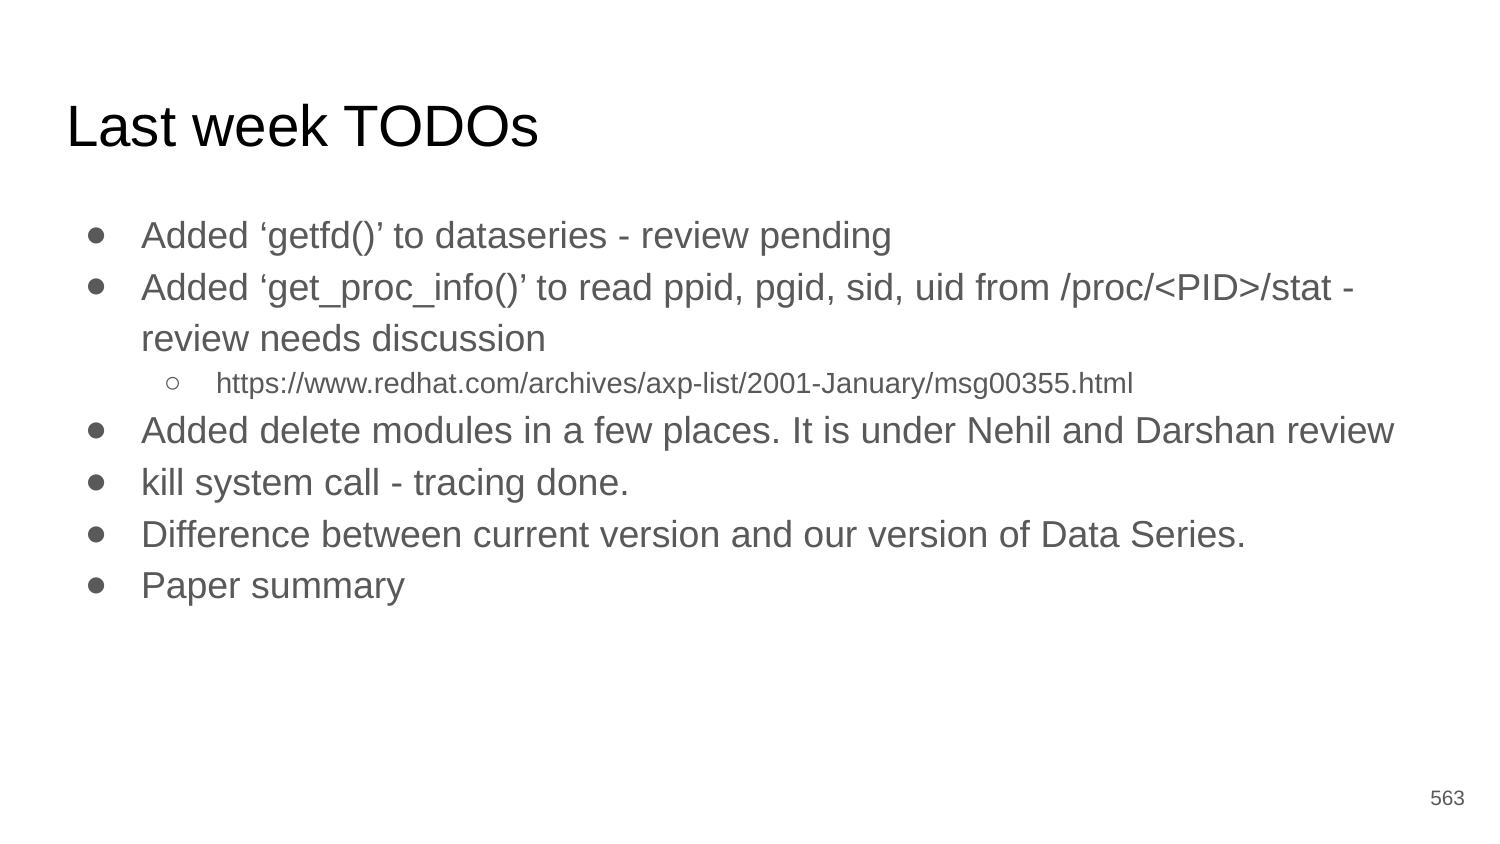

# Last week TODOs
Added ‘getfd()’ to dataseries - review pending
Added ‘get_proc_info()’ to read ppid, pgid, sid, uid from /proc/<PID>/stat - review needs discussion
https://www.redhat.com/archives/axp-list/2001-January/msg00355.html
Added delete modules in a few places. It is under Nehil and Darshan review
kill system call - tracing done.
Difference between current version and our version of Data Series.
Paper summary
563